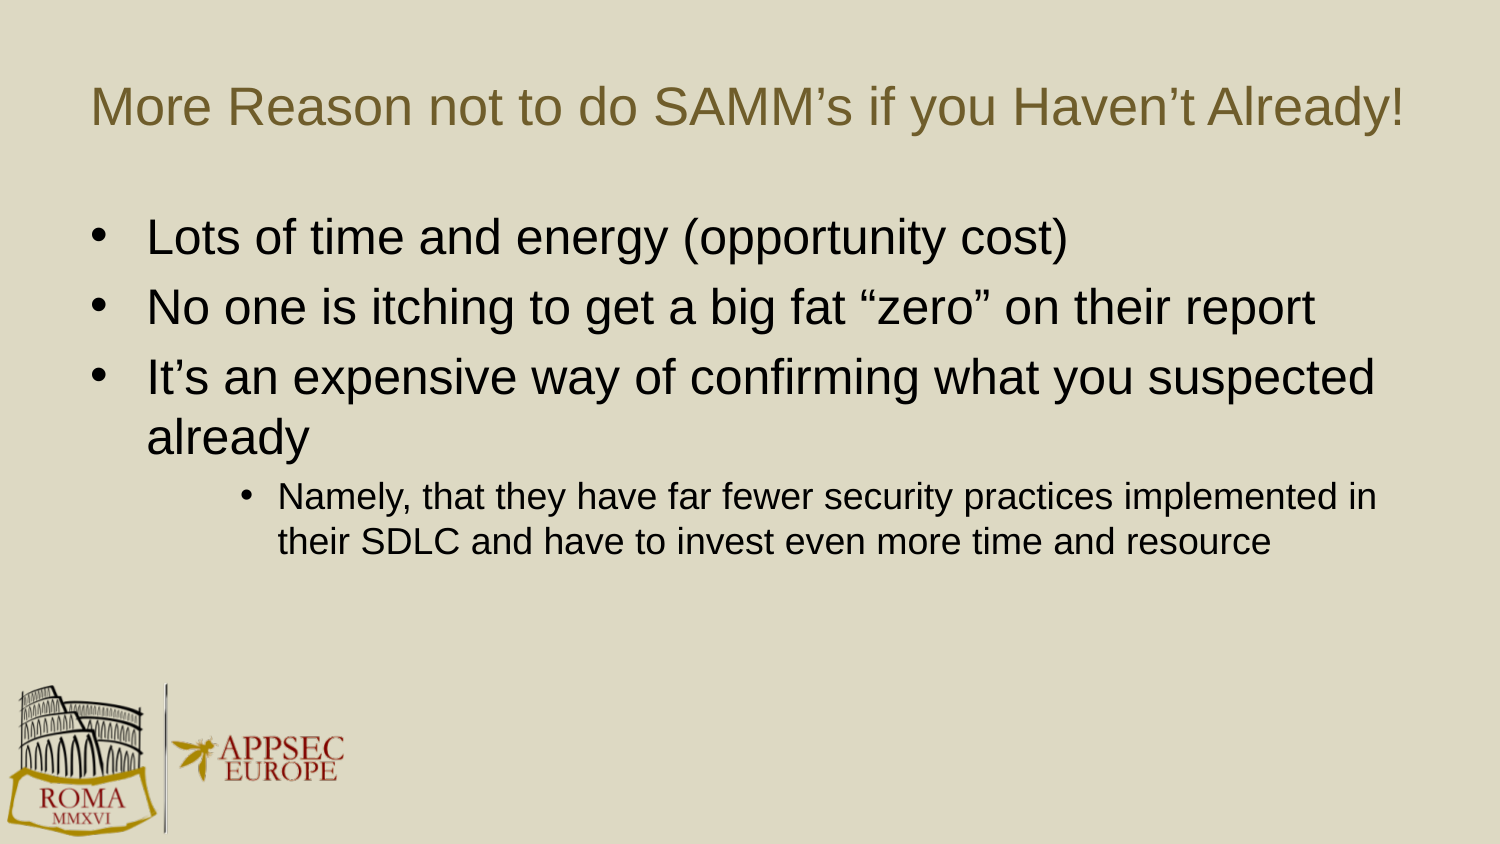

# More Reason not to do SAMM’s if you Haven’t Already!
Lots of time and energy (opportunity cost)
No one is itching to get a big fat “zero” on their report
It’s an expensive way of confirming what you suspected already
Namely, that they have far fewer security practices implemented in their SDLC and have to invest even more time and resource